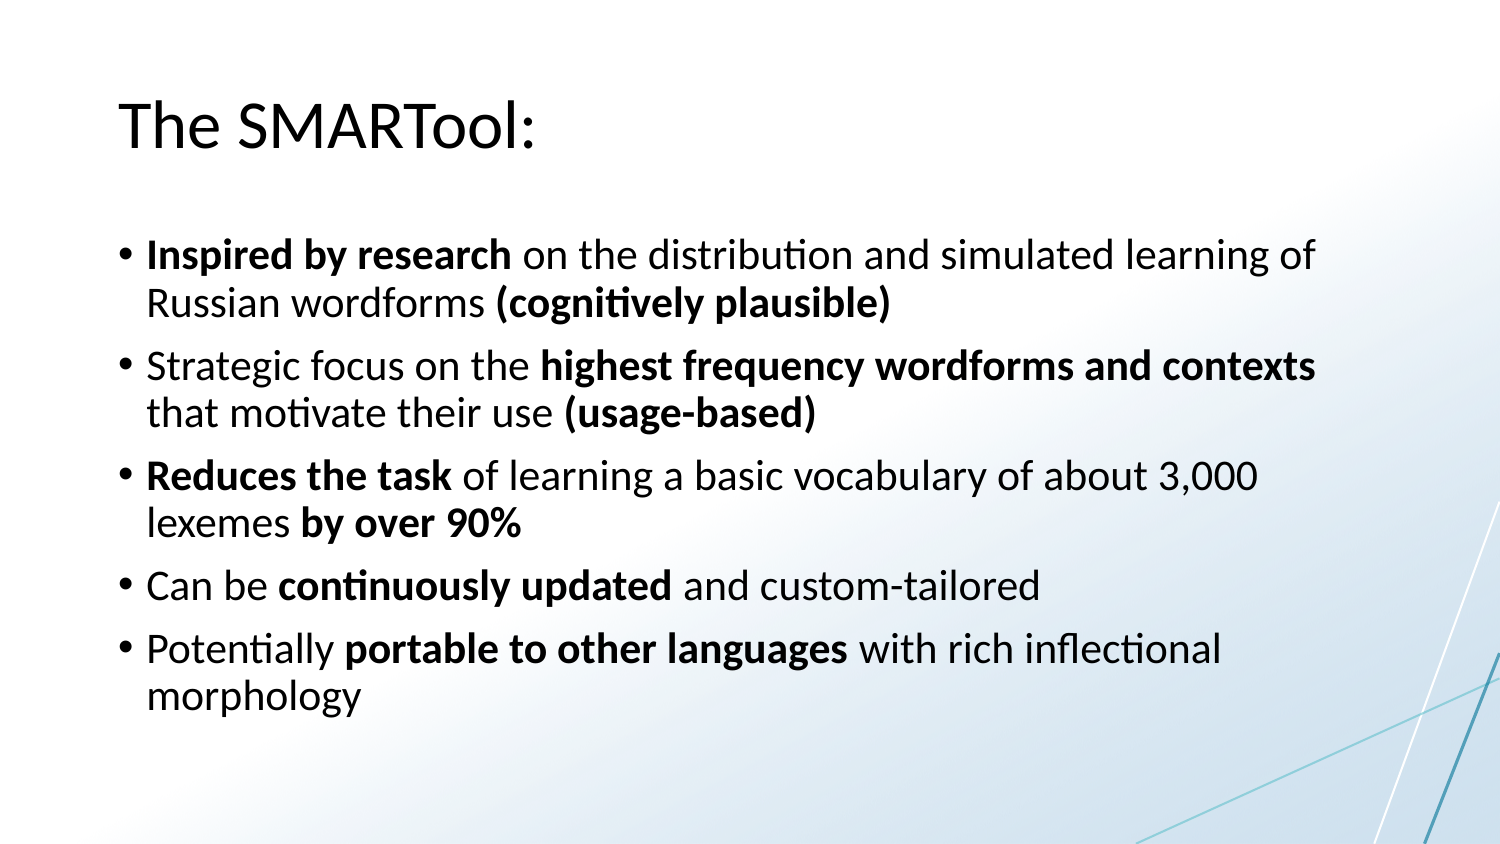

# The SMARTool:
Inspired by research on the distribution and simulated learning of Russian wordforms (cognitively plausible)
Strategic focus on the highest frequency wordforms and contexts that motivate their use (usage-based)
Reduces the task of learning a basic vocabulary of about 3,000 lexemes by over 90%
Can be continuously updated and custom-tailored
Potentially portable to other languages with rich inflectional morphology